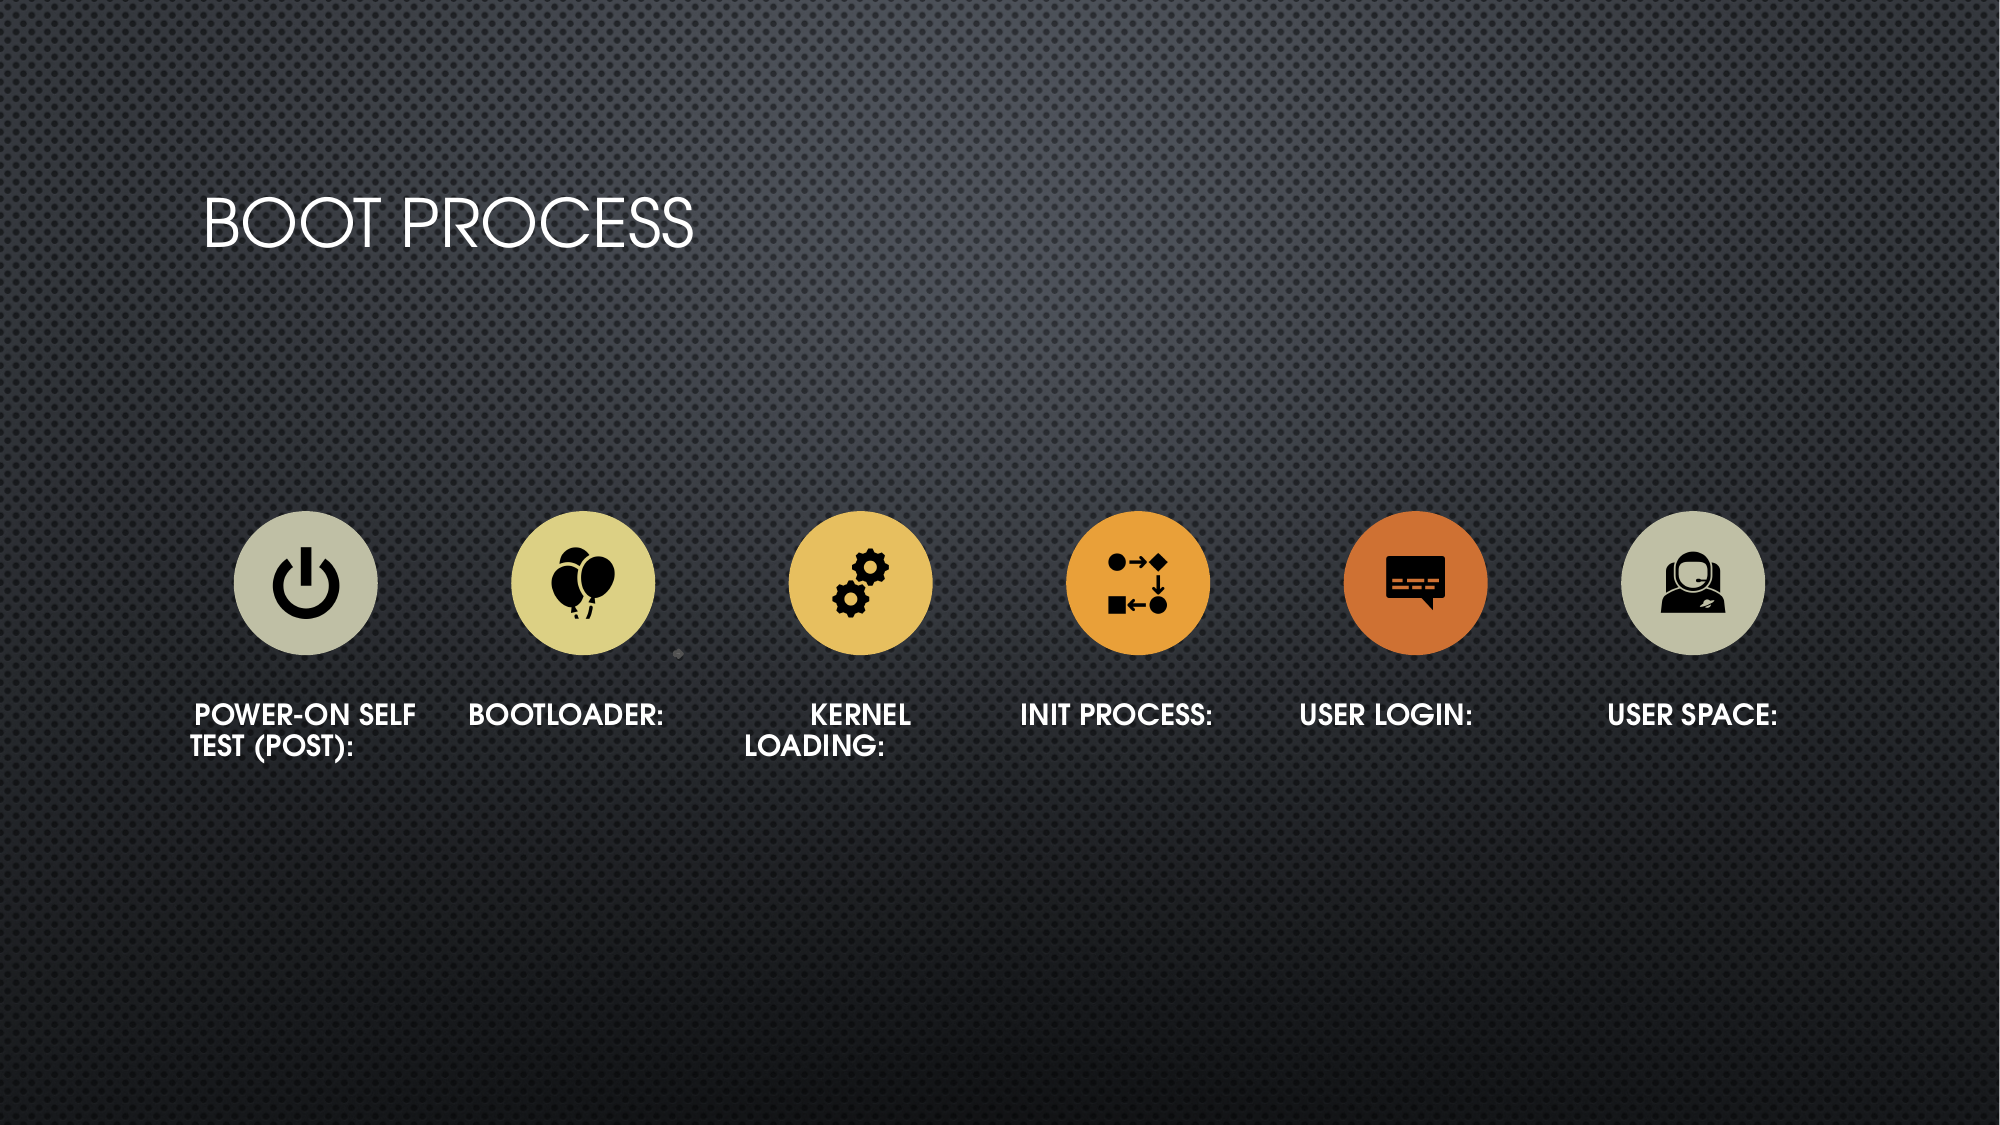

# Boot process
Power-On Self Test (POST):
Bootloader:
Kernel loading:
Init process:
User login:
User space: